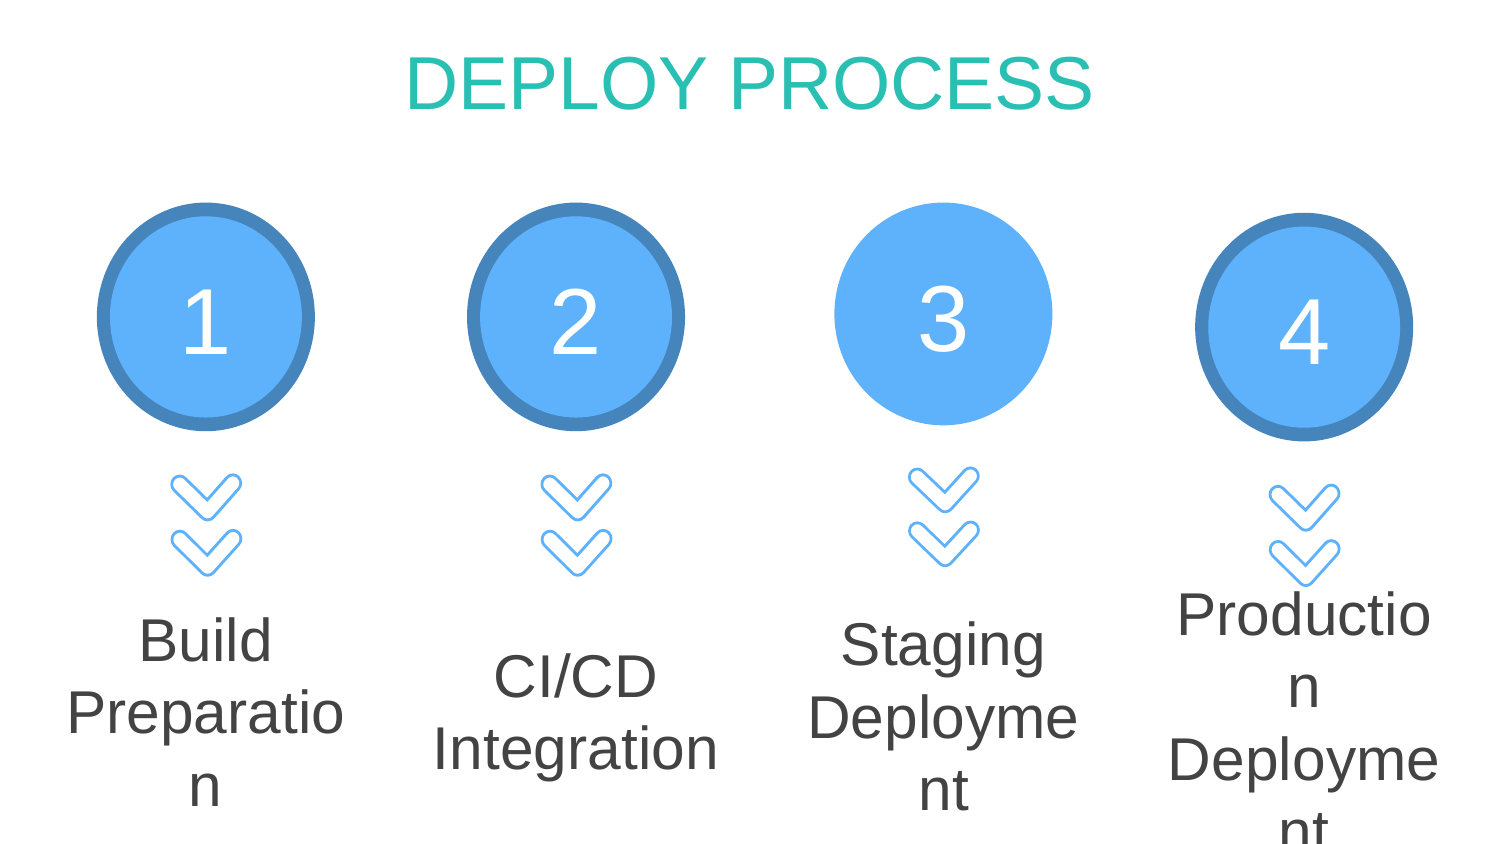

# DEPLOY PROCESS

3

Staging Deployment

1

Build Preparation

2

CI/CD Integration

4

Production Deployment